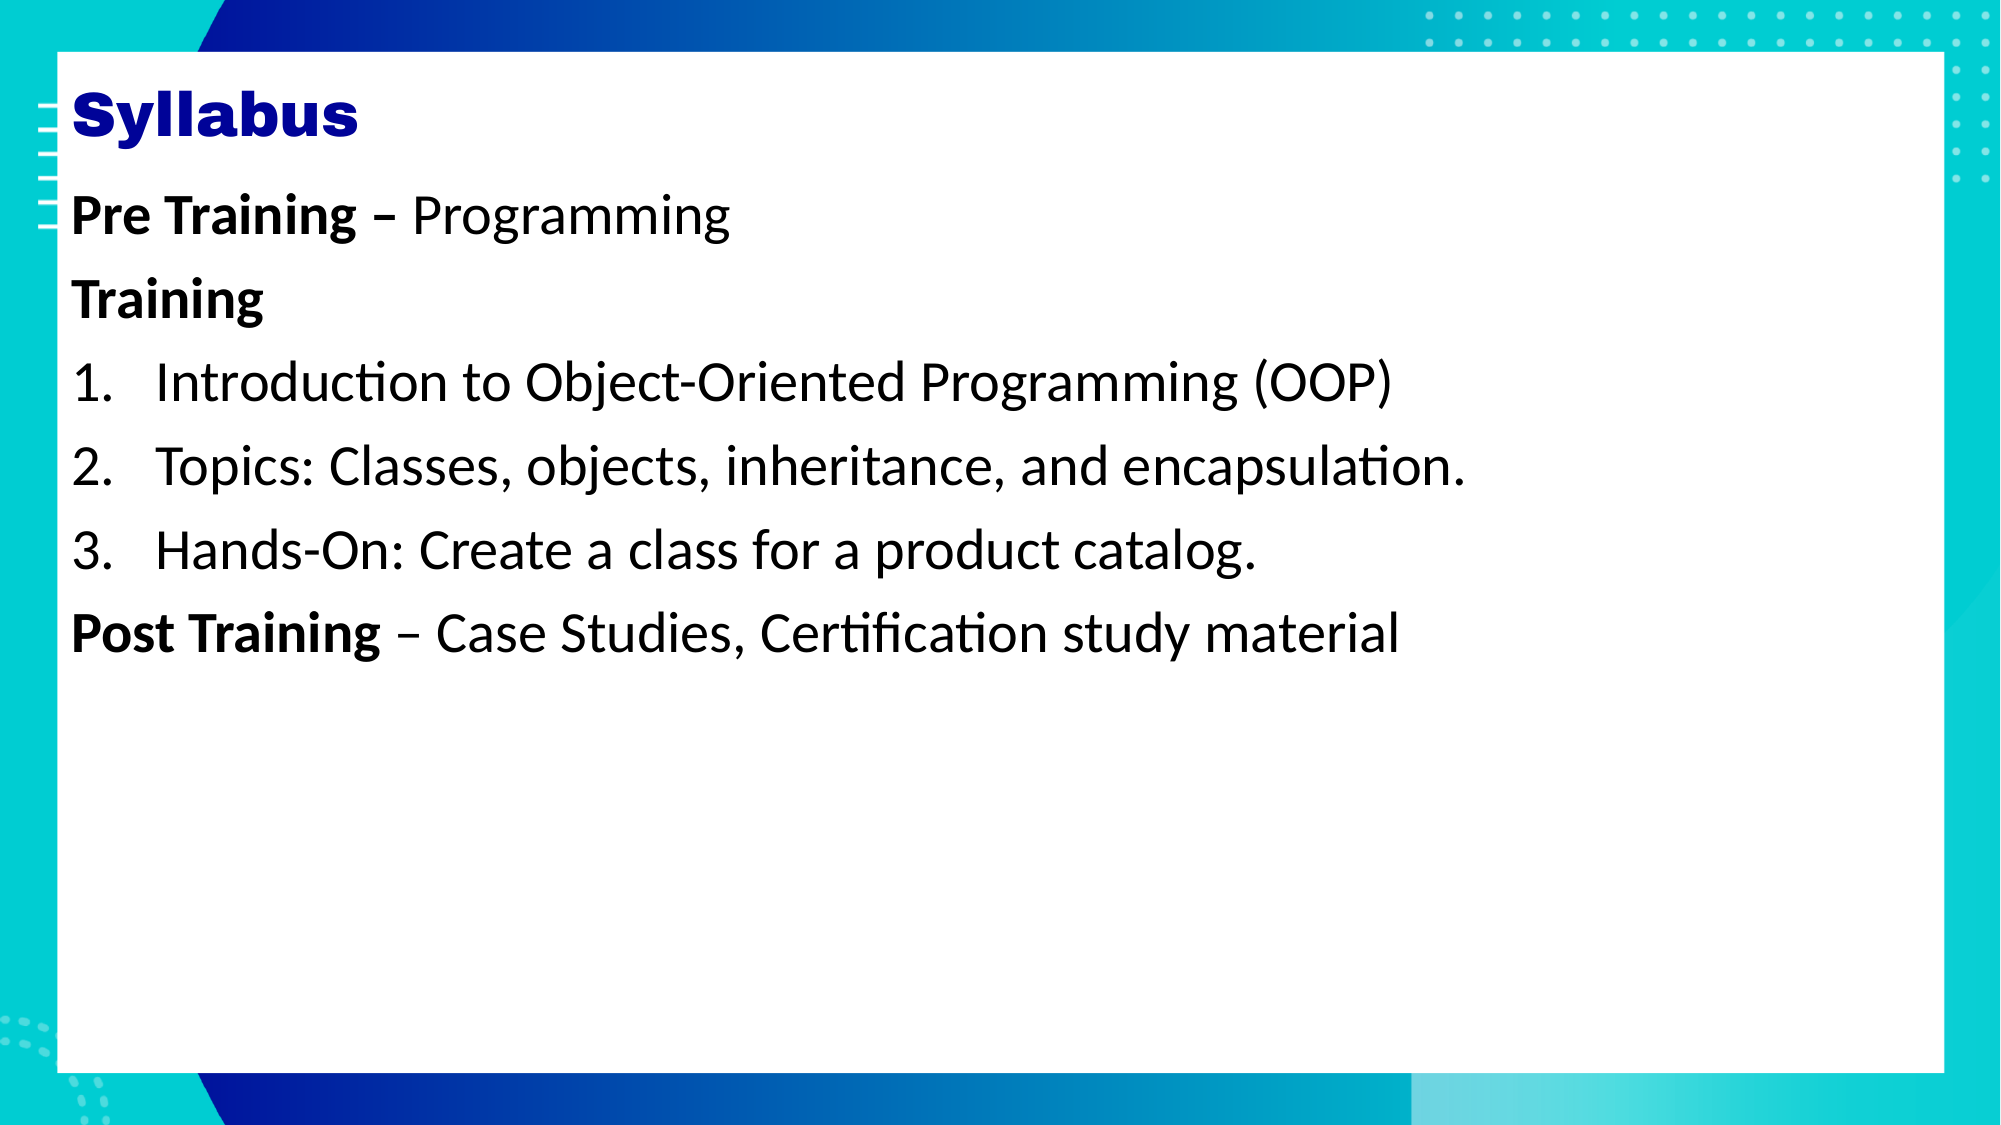

# Syllabus
Pre Training – Programming
Training
Introduction to Object-Oriented Programming (OOP)
Topics: Classes, objects, inheritance, and encapsulation.
Hands-On: Create a class for a product catalog.
Post Training – Case Studies, Certification study material